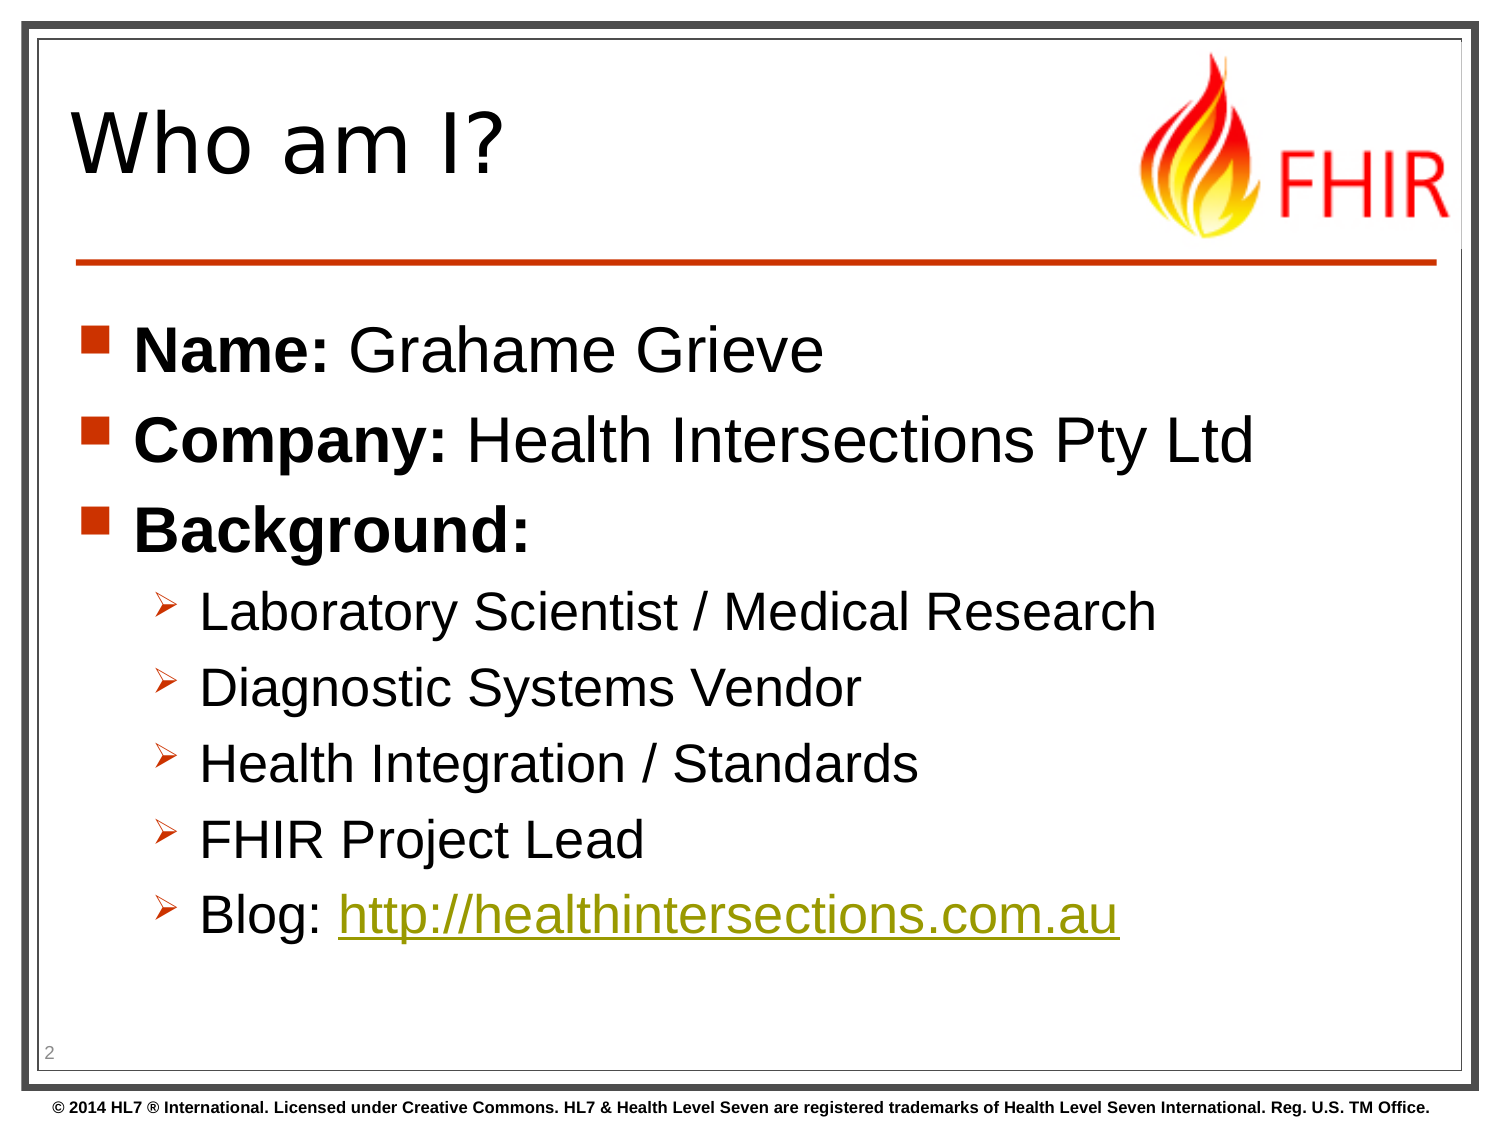

# Who am I?
Name: Grahame Grieve
Company: Health Intersections Pty Ltd
Background:
Laboratory Scientist / Medical Research
Diagnostic Systems Vendor
Health Integration / Standards
FHIR Project Lead
Blog: http://healthintersections.com.au

2